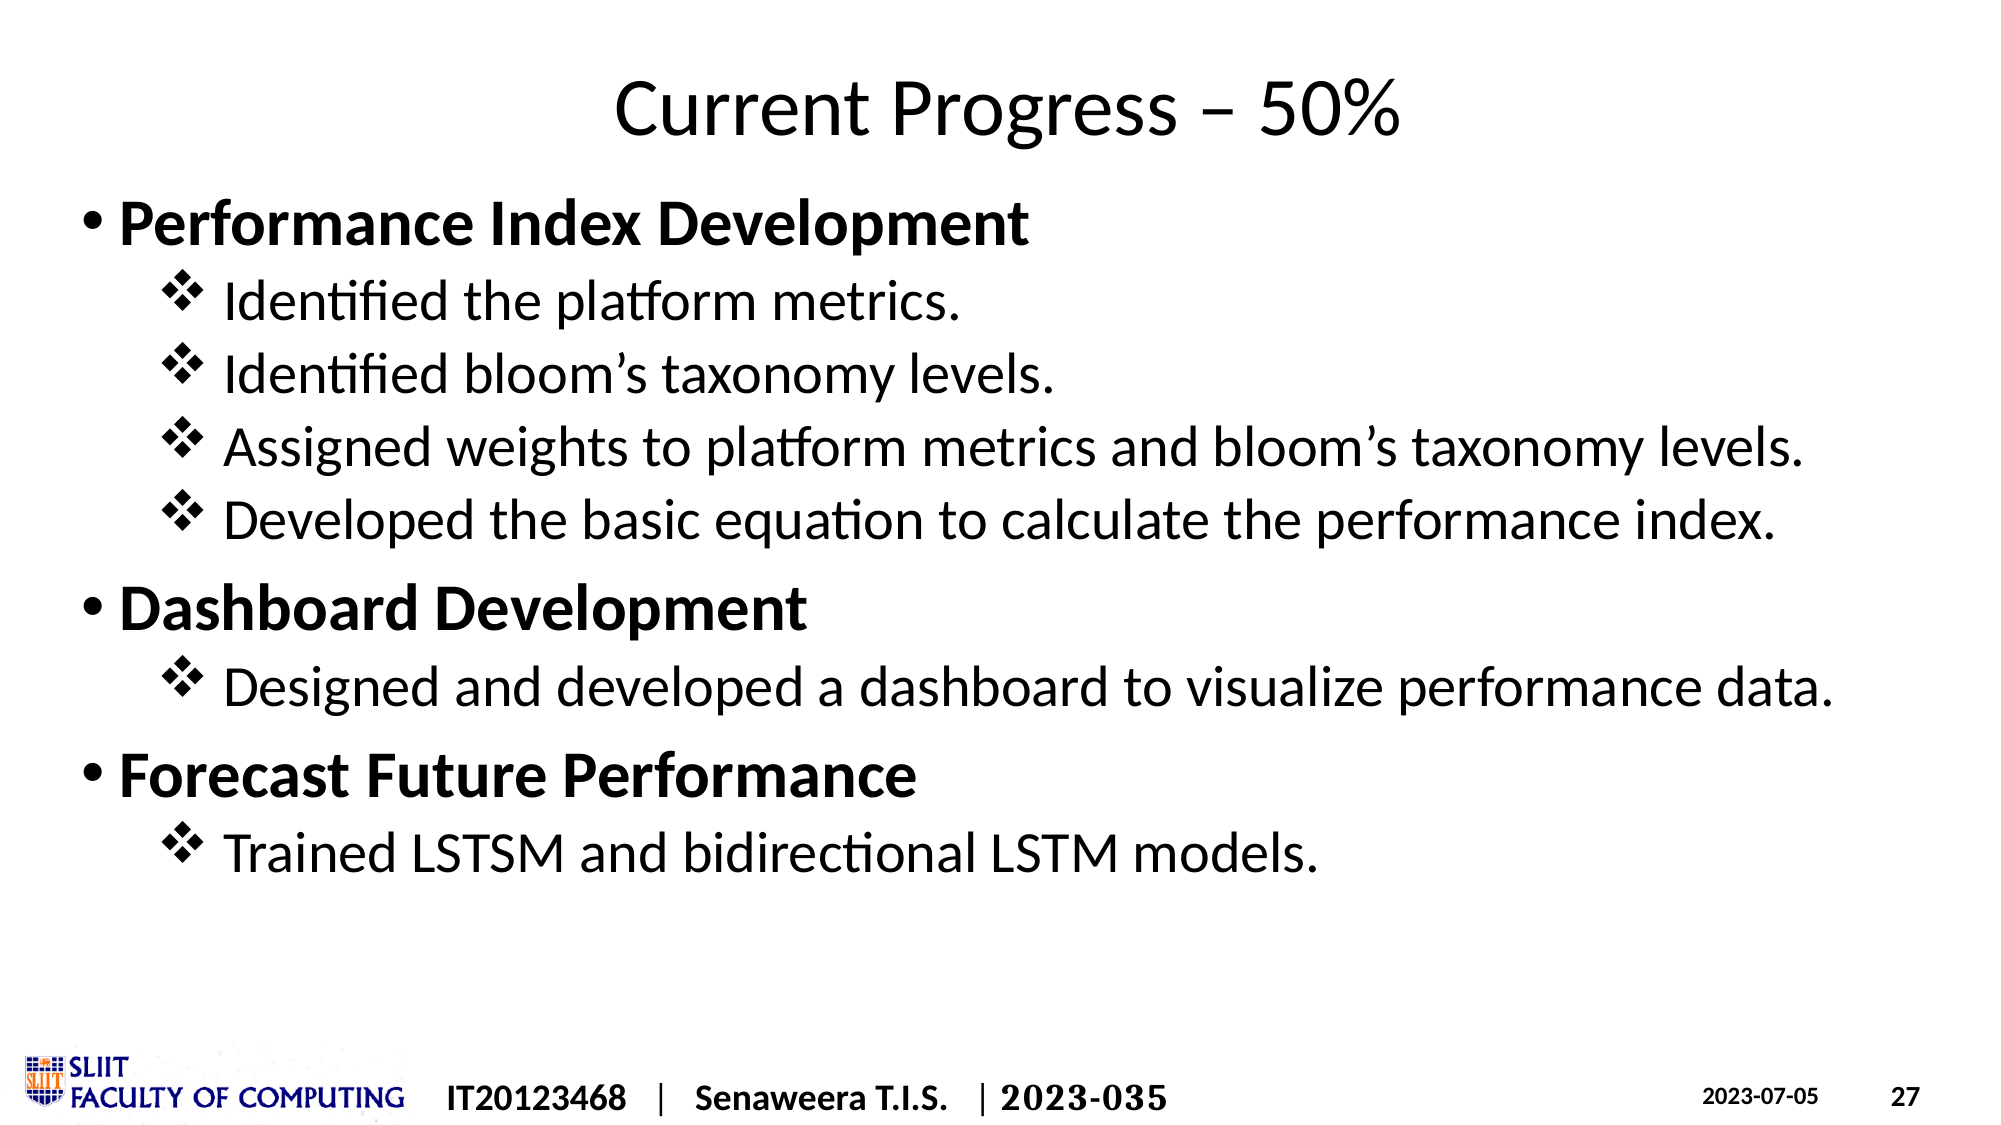

# Current Progress – 50%
Performance Index Development
 Identified the platform metrics.
 Identified bloom’s taxonomy levels.
 Assigned weights to platform metrics and bloom’s taxonomy levels.
 Developed the basic equation to calculate the performance index.
Dashboard Development
 Designed and developed a dashboard to visualize performance data.
Forecast Future Performance
 Trained LSTSM and bidirectional LSTM models.
IT20123468   |   Senaweera T.I.S.   | 2023-035